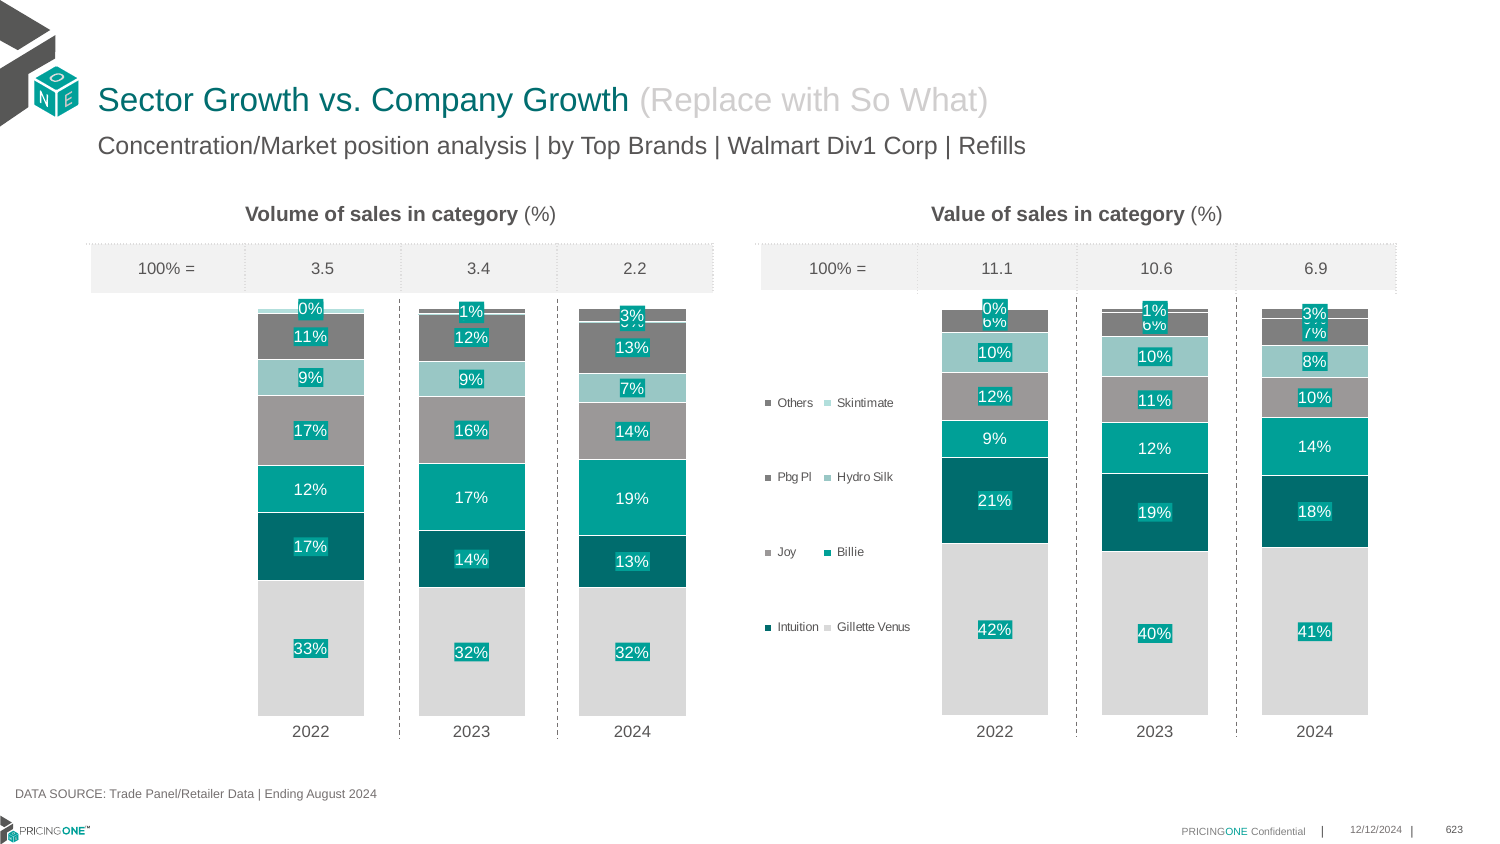

# Sector Growth vs. Company Growth (Replace with So What)
Concentration/Market position analysis | by Top Brands | Walmart Div1 Corp | Refills
| Volume of sales in category (%) |  |  |  |
| --- | --- | --- | --- |
| 100% = | 3.5 | 3.4 | 2.2 |
| Value of sales in category (%) |  |  |  |
| --- | --- | --- | --- |
| 100% = | 11.1 | 10.6 | 6.9 |

### Chart

| Category | Gillette Venus | Intuition | Billie | Joy | Hydro Silk | Pbg Pl | Skintimate | Others |
|---|---|---|---|---|---|---|---|---|
| 2022 | 0.3332567319747963 | 0.16546892592144297 | 0.11553863791555999 | 0.17220318448499908 | 0.08751995441600646 | 0.11240102723849153 | 0.013491640270123985 | 0.00011989777857963381 |
| 2023 | 0.31656732723145803 | 0.13840579645381007 | 0.1651075335607609 | 0.16273613783648272 | 0.08745683598015058 | 0.11593473656802435 | 0.00036822174814168674 | 0.01342341062117162 |
| 2024 | 0.3168427156596412 | 0.1255824653942396 | 0.18615166295839744 | 0.14052194301901438 | 0.07046942096074037 | 0.12702855532374496 | 9.544553706573407e-05 | 0.03330779114715631 |

### Chart

| Category | Gillette Venus | Intuition | Billie | Joy | Hydro Silk | Pbg Pl | Skintimate | Others |
|---|---|---|---|---|---|---|---|---|
| 2022 | 0.42309055701417647 | 0.21087790335735895 | 0.09123671718439305 | 0.11782831366731383 | 0.0963473143286831 | 0.05742099581457926 | 0.0031629761815845643 | 3.522245191074125e-05 |
| 2023 | 0.40383228569818835 | 0.19100083777577725 | 0.1236694184000091 | 0.1134802891309339 | 0.09804873584460393 | 0.059962717237836236 | 0.00021953167891977622 | 0.009786184233731447 |
| 2024 | 0.41299786013347983 | 0.17633812643538455 | 0.14117135925347038 | 0.0997342080357051 | 0.07784791229372222 | 0.06671802771265493 | 1.7384332978354912e-05 | 0.025175121802604665 |
DATA SOURCE: Trade Panel/Retailer Data | Ending August 2024

12/12/2024
623